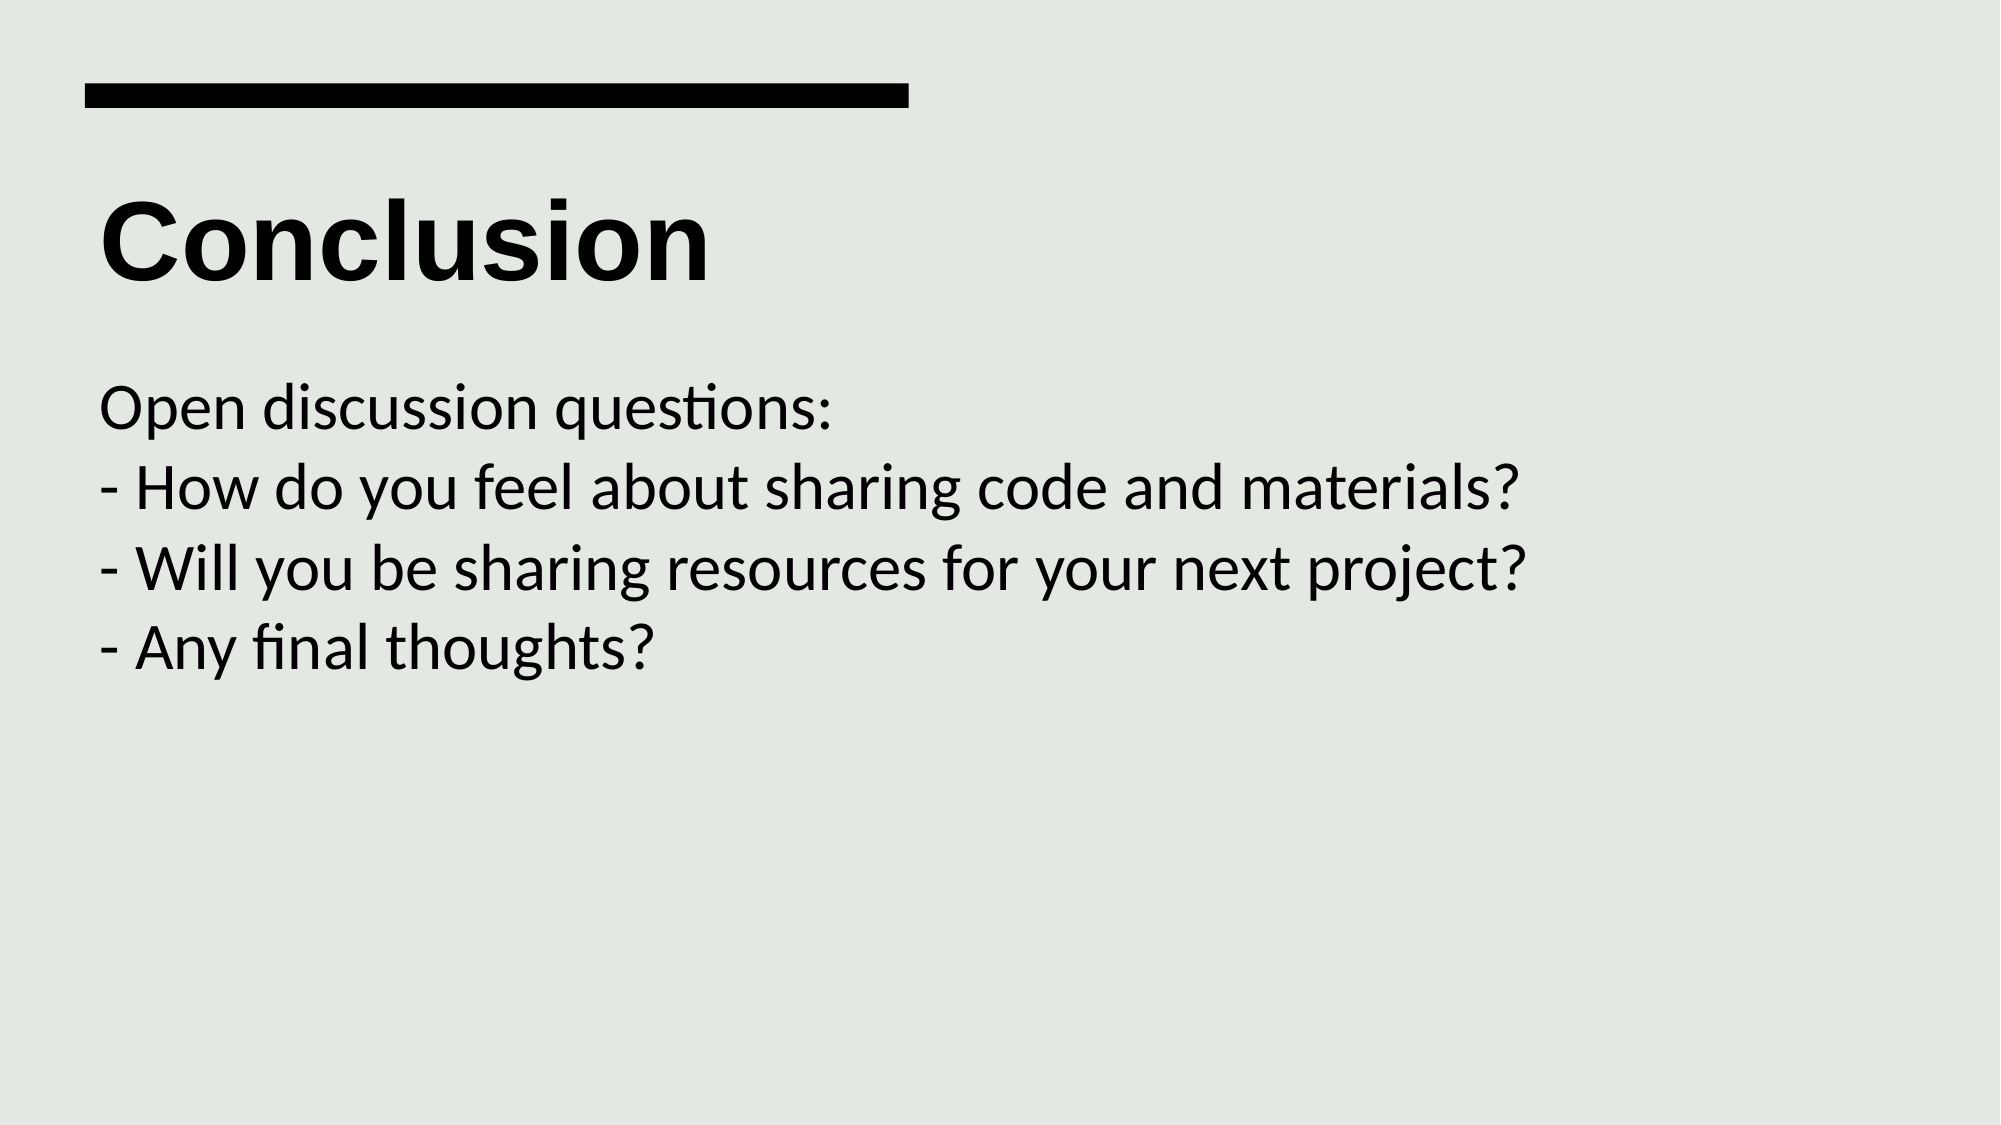

# Conclusion f Open discussion questions: - How do you feel about sharing code and materials? - Will you be sharing resources for your next project? - Any final thoughts?